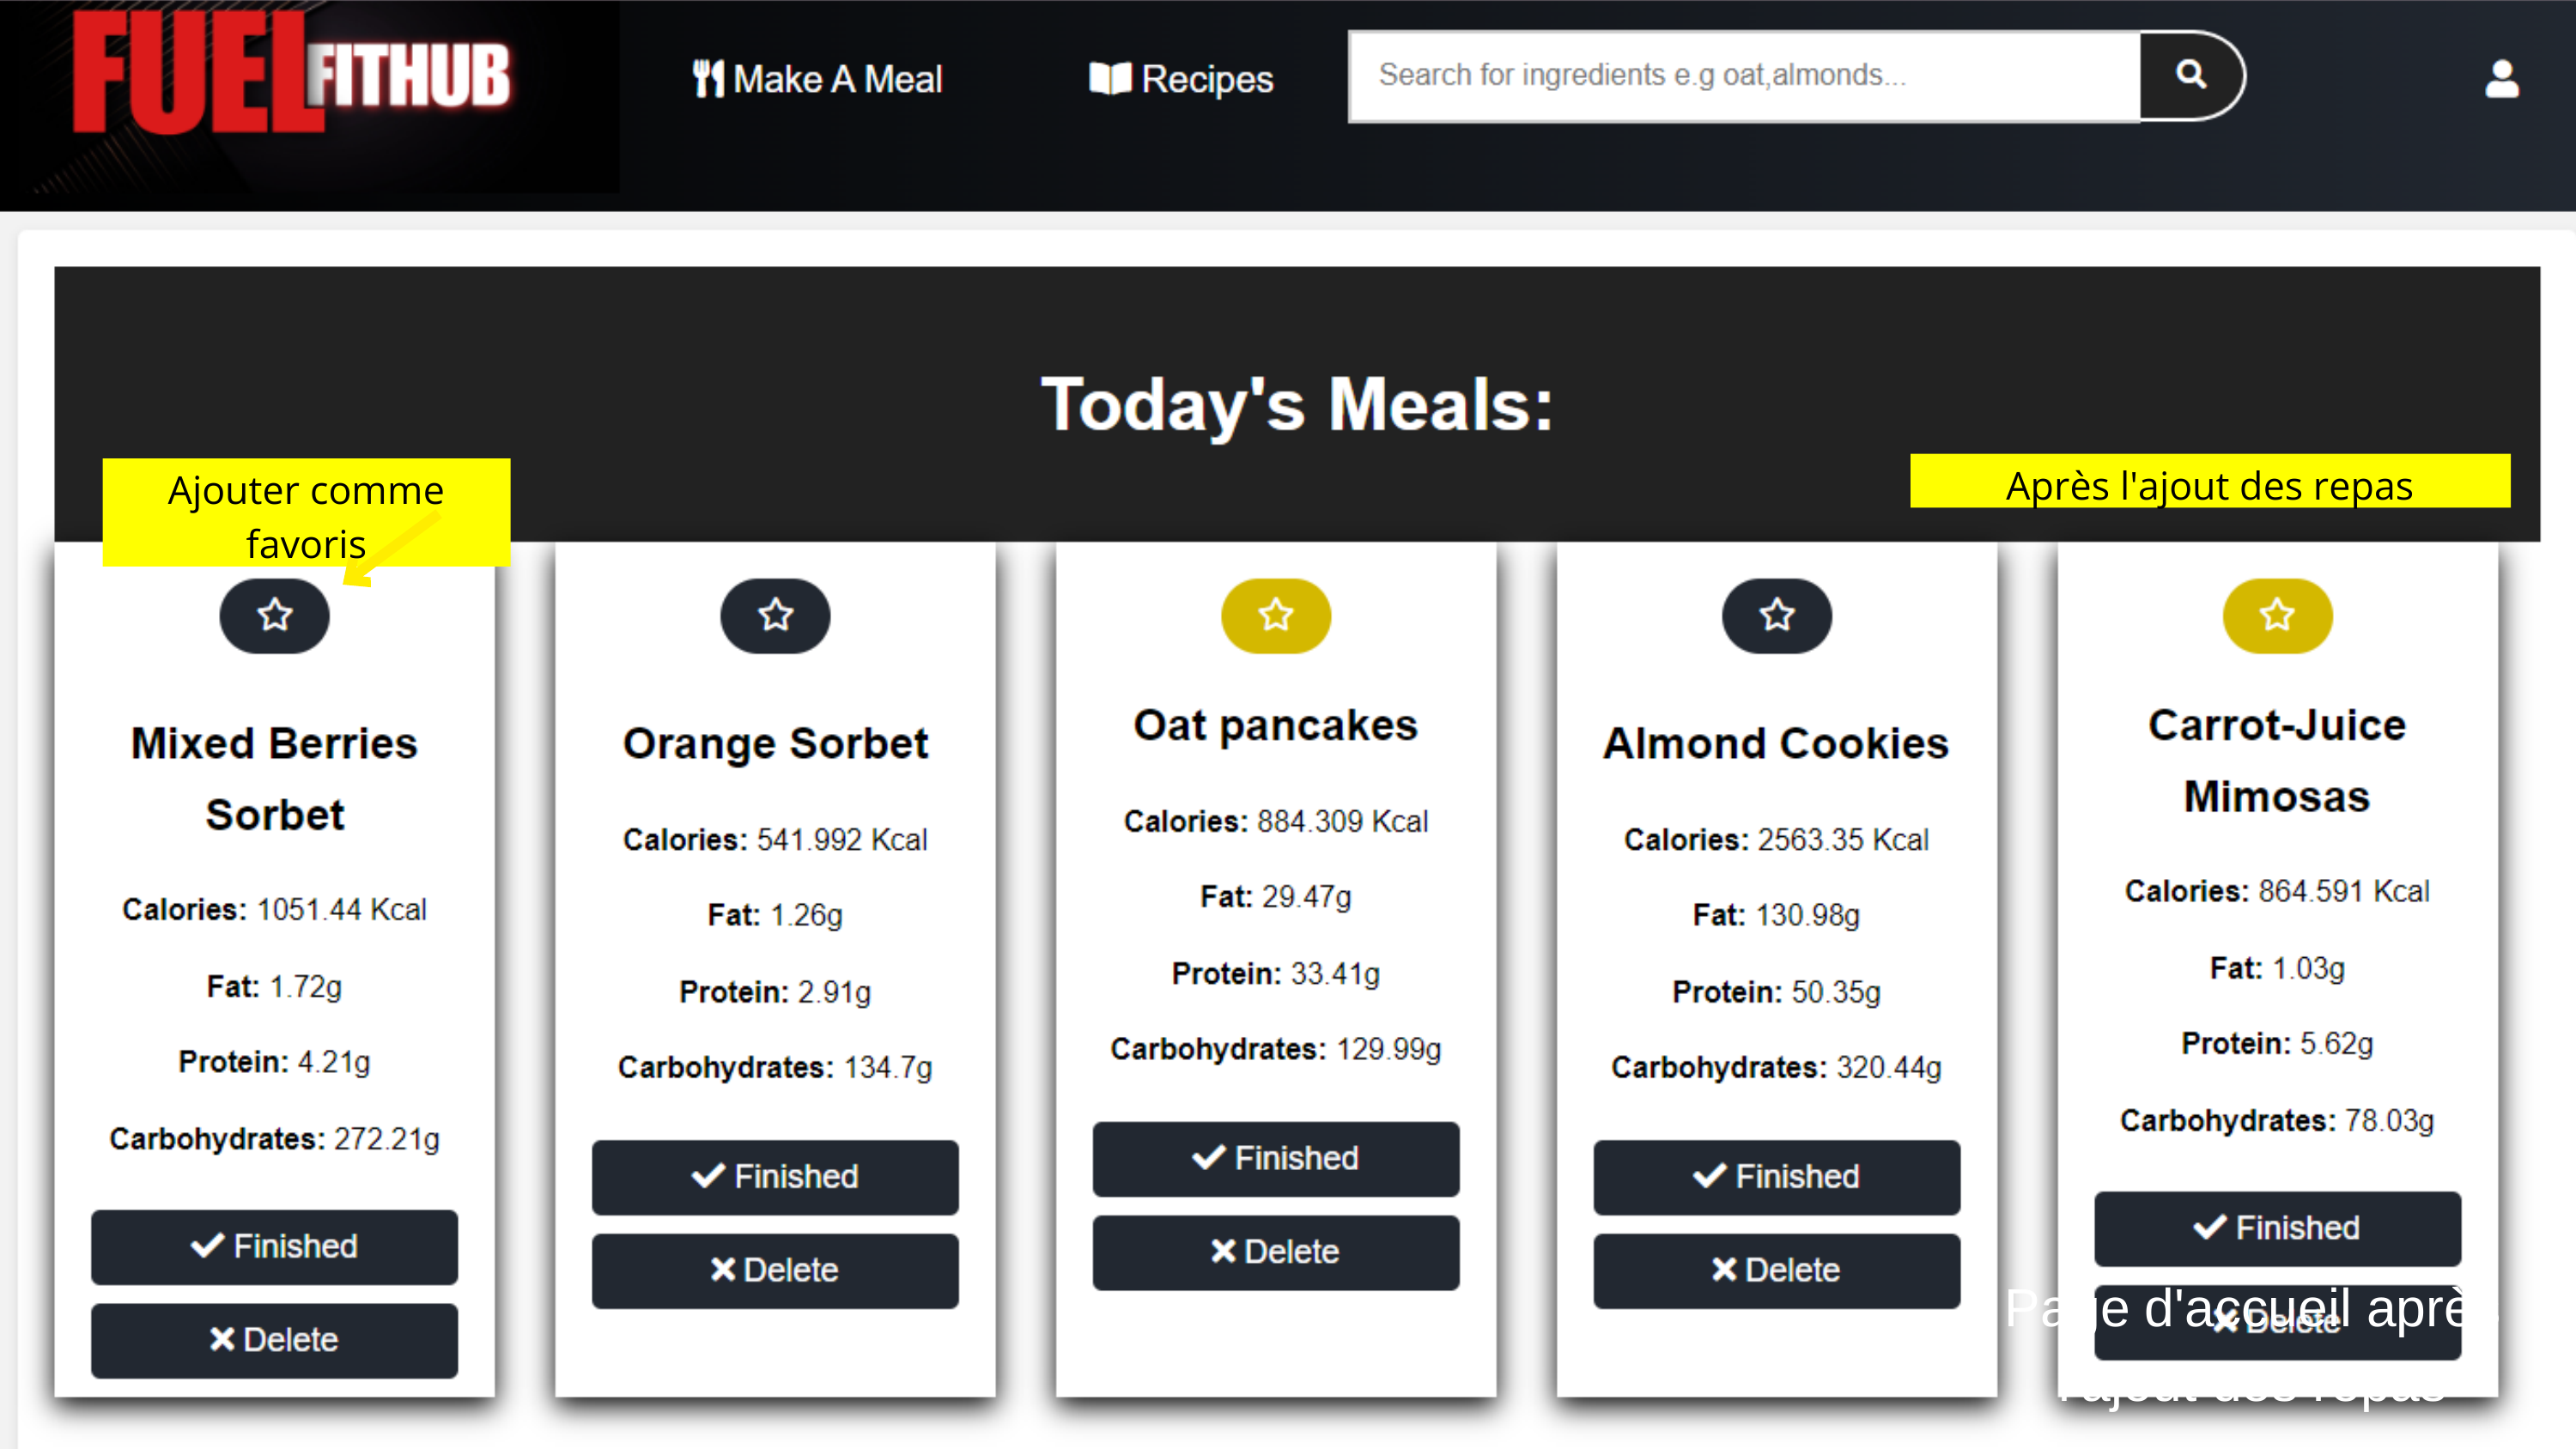

Après l'ajout des repas
Ajouter comme favoris

Page d'accueil après l'ajout des repas
15